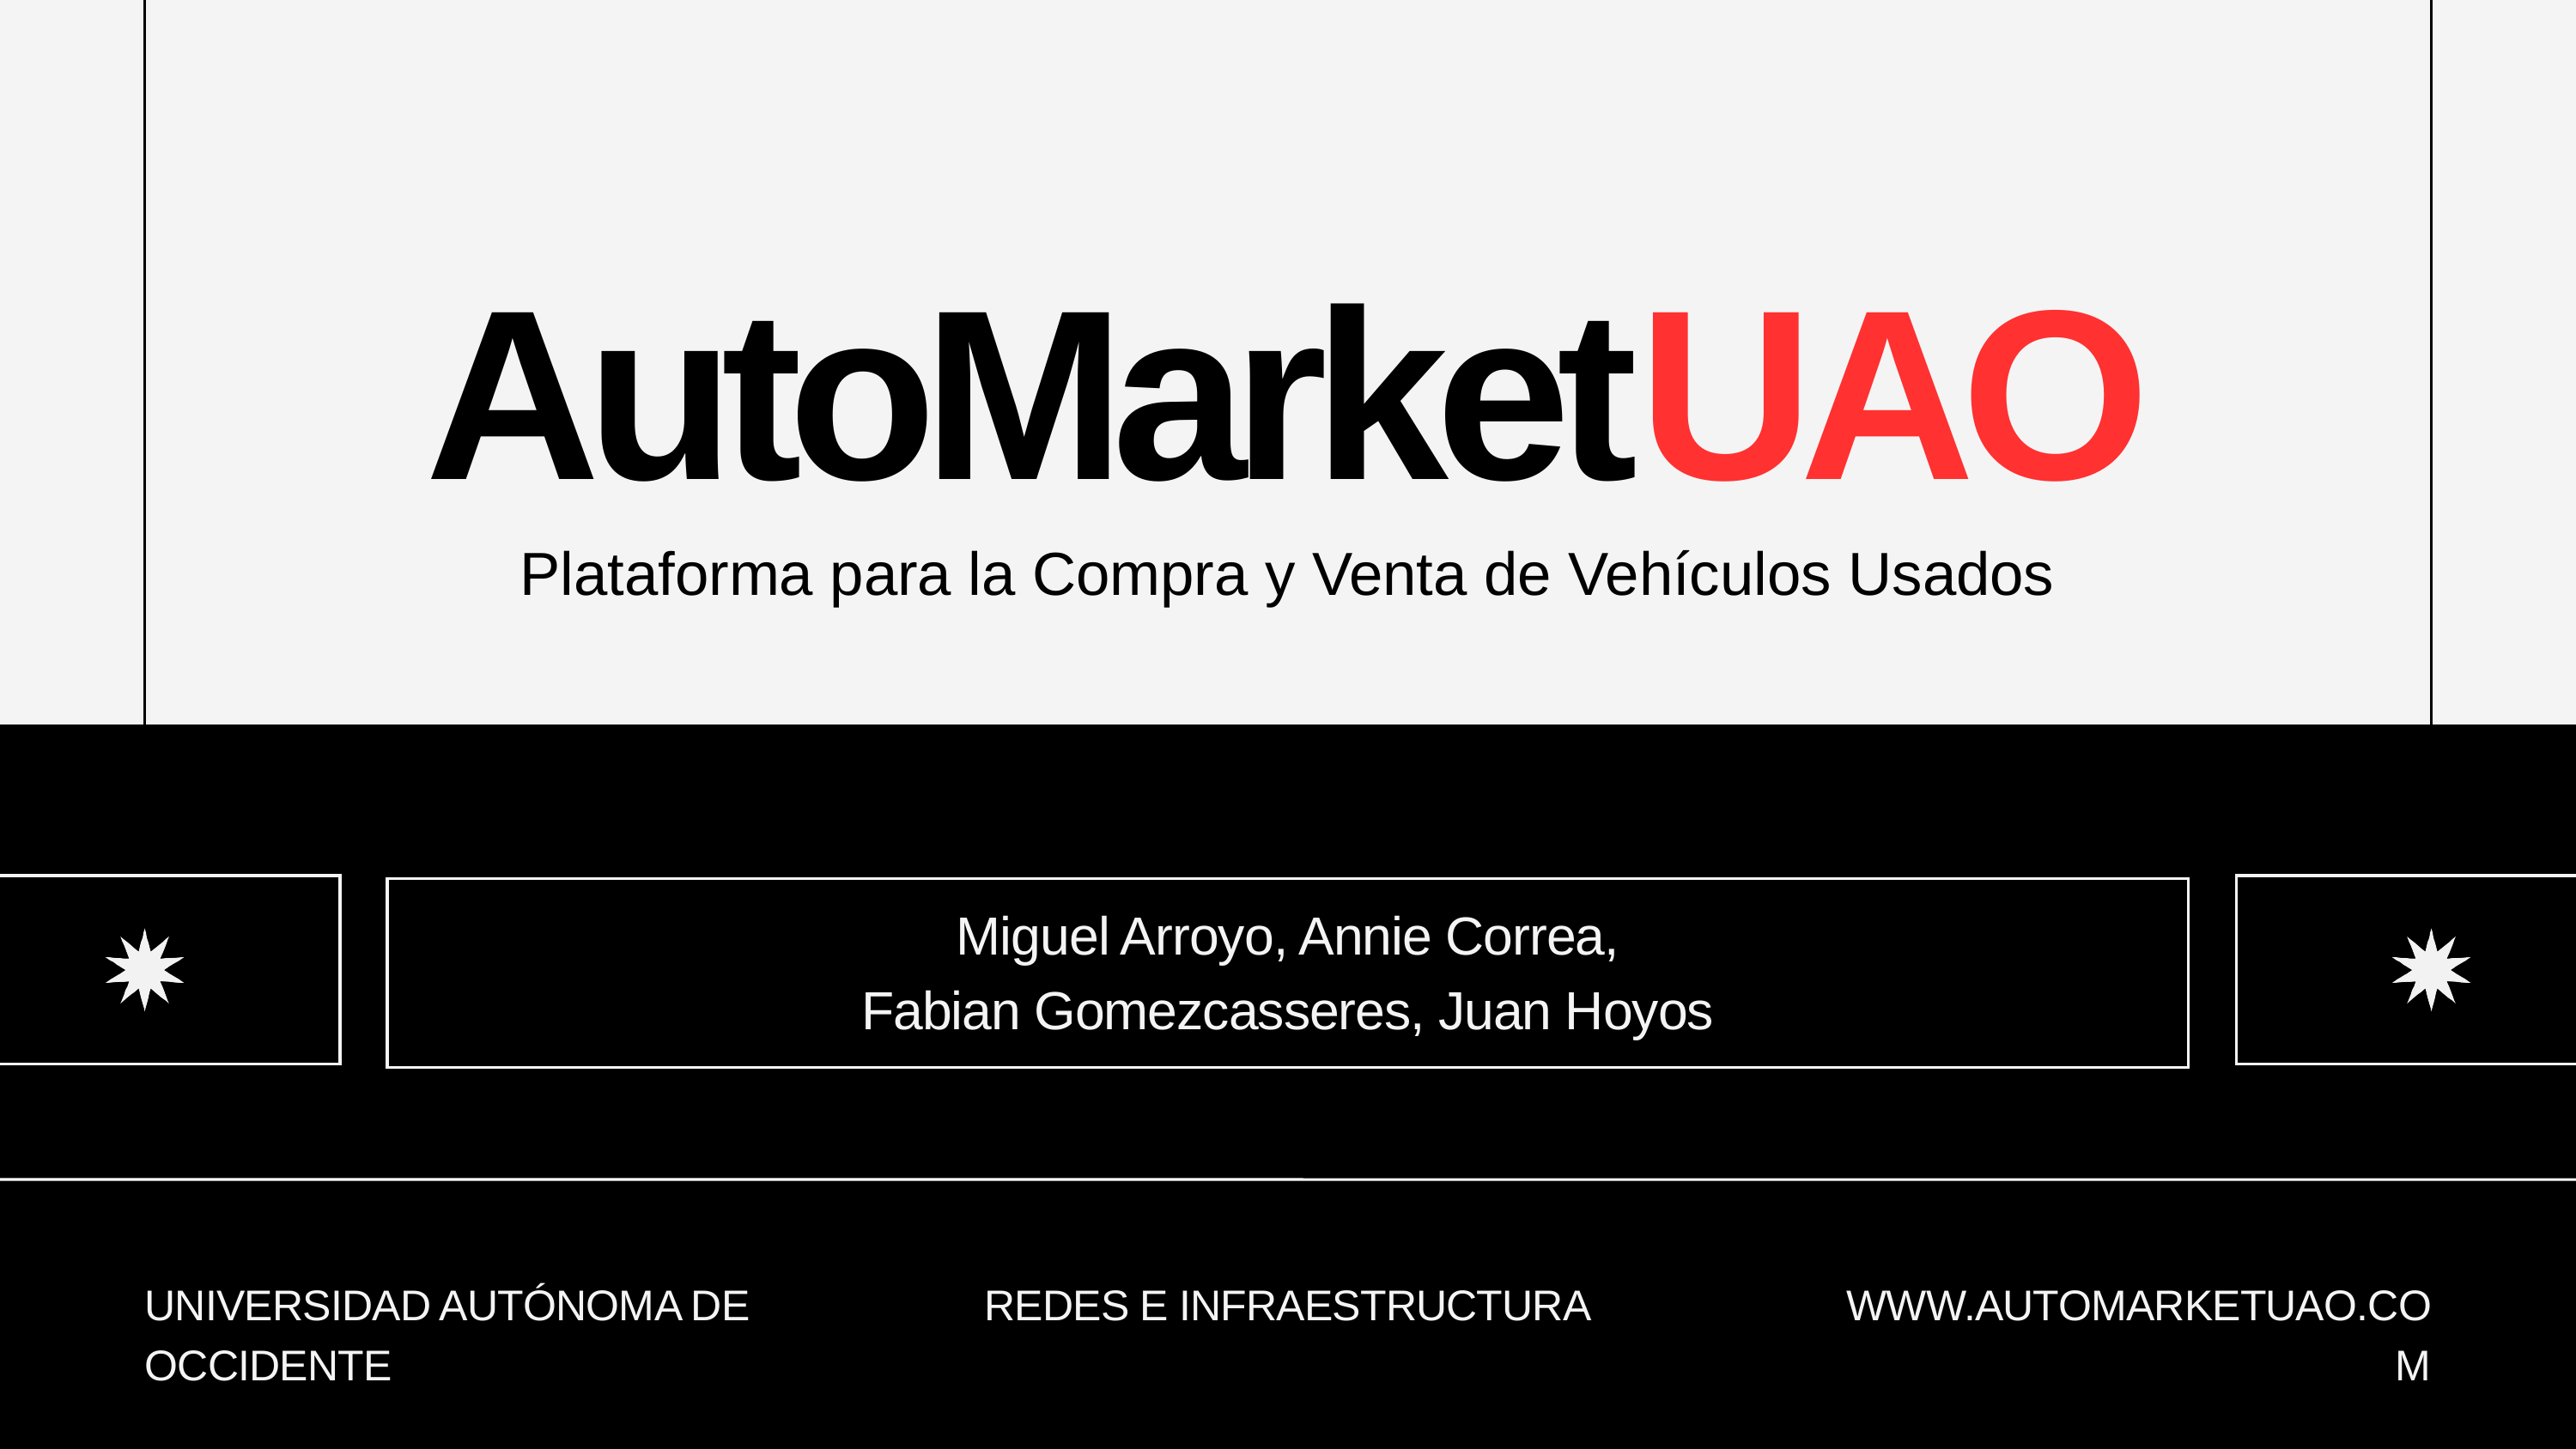

AutoMarketUAO
Plataforma para la Compra y Venta de Vehículos Usados

Miguel Arroyo, Annie Correa,
Fabian Gomezcasseres, Juan Hoyos

UNIVERSIDAD AUTÓNOMA DE OCCIDENTE
REDES E INFRAESTRUCTURA
WWW.AUTOMARKETUAO.COM